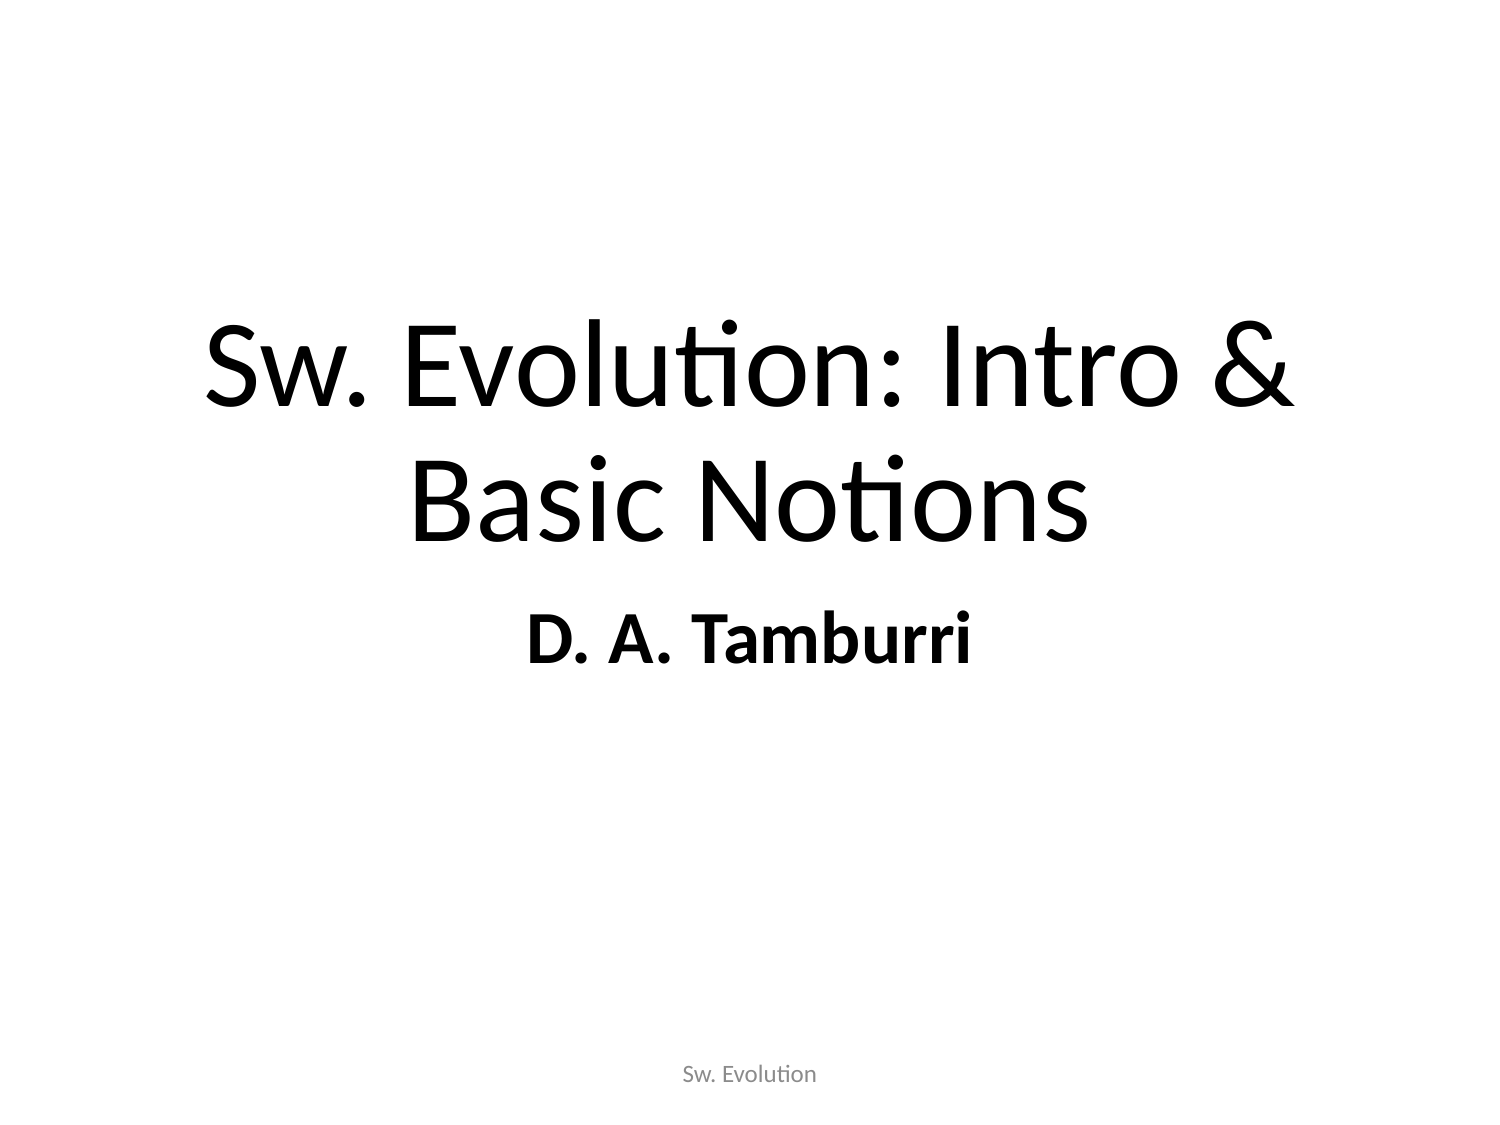

# Sw. Evolution: Intro & Basic Notions
D. A. Tamburri
Sw. Evolution